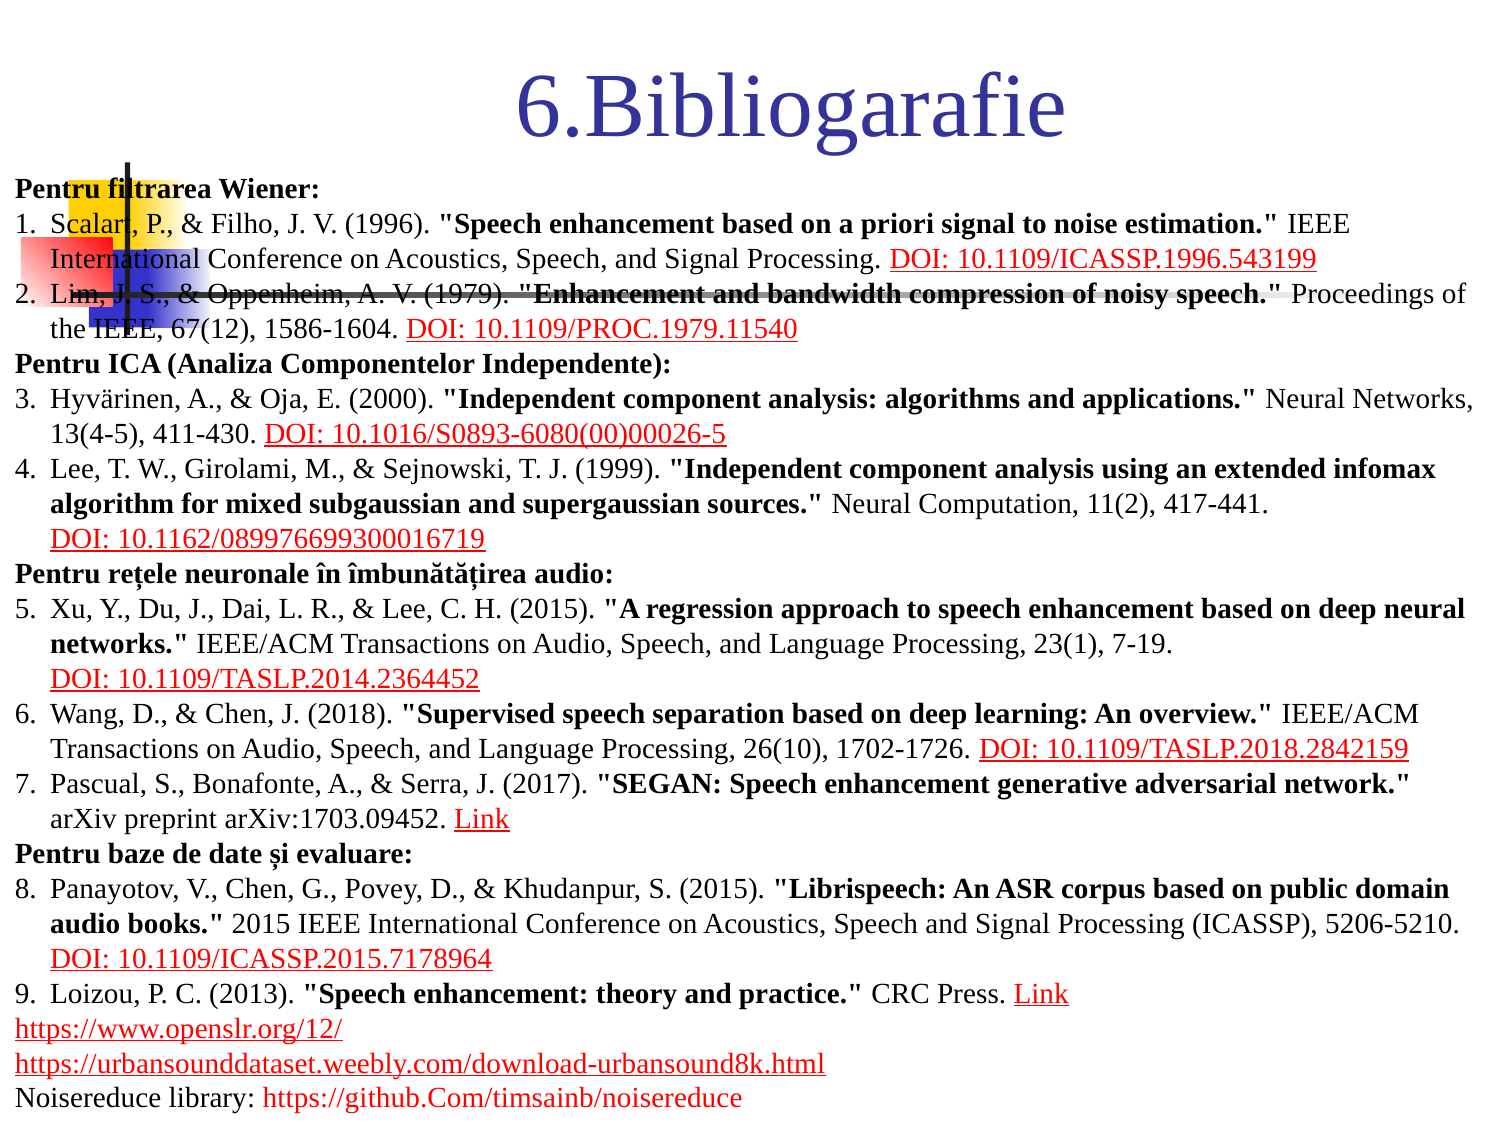

# 6.Bibliogarafie
Pentru filtrarea Wiener:
Scalart, P., & Filho, J. V. (1996). "Speech enhancement based on a priori signal to noise estimation." IEEE International Conference on Acoustics, Speech, and Signal Processing. DOI: 10.1109/ICASSP.1996.543199
Lim, J. S., & Oppenheim, A. V. (1979). "Enhancement and bandwidth compression of noisy speech." Proceedings of the IEEE, 67(12), 1586-1604. DOI: 10.1109/PROC.1979.11540
Pentru ICA (Analiza Componentelor Independente):
Hyvärinen, A., & Oja, E. (2000). "Independent component analysis: algorithms and applications." Neural Networks, 13(4-5), 411-430. DOI: 10.1016/S0893-6080(00)00026-5
Lee, T. W., Girolami, M., & Sejnowski, T. J. (1999). "Independent component analysis using an extended infomax algorithm for mixed subgaussian and supergaussian sources." Neural Computation, 11(2), 417-441. DOI: 10.1162/089976699300016719
Pentru rețele neuronale în îmbunătățirea audio:
Xu, Y., Du, J., Dai, L. R., & Lee, C. H. (2015). "A regression approach to speech enhancement based on deep neural networks." IEEE/ACM Transactions on Audio, Speech, and Language Processing, 23(1), 7-19. DOI: 10.1109/TASLP.2014.2364452
Wang, D., & Chen, J. (2018). "Supervised speech separation based on deep learning: An overview." IEEE/ACM Transactions on Audio, Speech, and Language Processing, 26(10), 1702-1726. DOI: 10.1109/TASLP.2018.2842159
Pascual, S., Bonafonte, A., & Serra, J. (2017). "SEGAN: Speech enhancement generative adversarial network." arXiv preprint arXiv:1703.09452. Link
Pentru baze de date și evaluare:
Panayotov, V., Chen, G., Povey, D., & Khudanpur, S. (2015). "Librispeech: An ASR corpus based on public domain audio books." 2015 IEEE International Conference on Acoustics, Speech and Signal Processing (ICASSP), 5206-5210. DOI: 10.1109/ICASSP.2015.7178964
Loizou, P. C. (2013). "Speech enhancement: theory and practice." CRC Press. Link
https://www.openslr.org/12/
https://urbansounddataset.weebly.com/download-urbansound8k.html
Noisereduce library: https://github.Com/timsainb/noisereduce